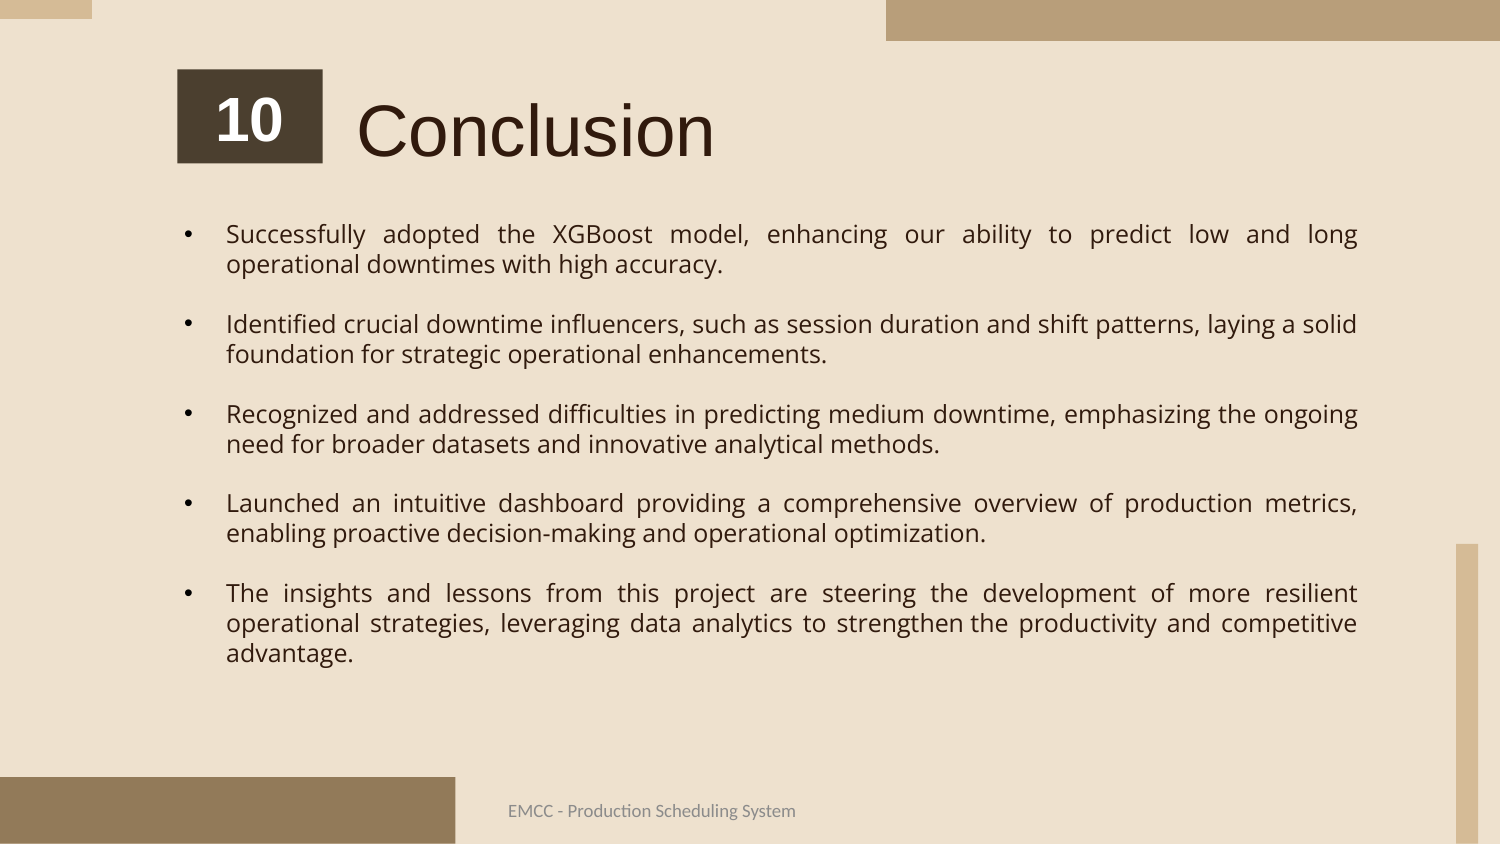

# Conclusion
10
Successfully adopted the XGBoost model, enhancing our ability to predict low and long operational downtimes with high accuracy.

Identified crucial downtime influencers, such as session duration and shift patterns, laying a solid foundation for strategic operational enhancements.

Recognized and addressed difficulties in predicting medium downtime, emphasizing the ongoing need for broader datasets and innovative analytical methods.

Launched an intuitive dashboard providing a comprehensive overview of production metrics, enabling proactive decision-making and operational optimization.

The insights and lessons from this project are steering the development of more resilient operational strategies, leveraging data analytics to strengthen the productivity and competitive advantage.
EMCC - Production Scheduling System